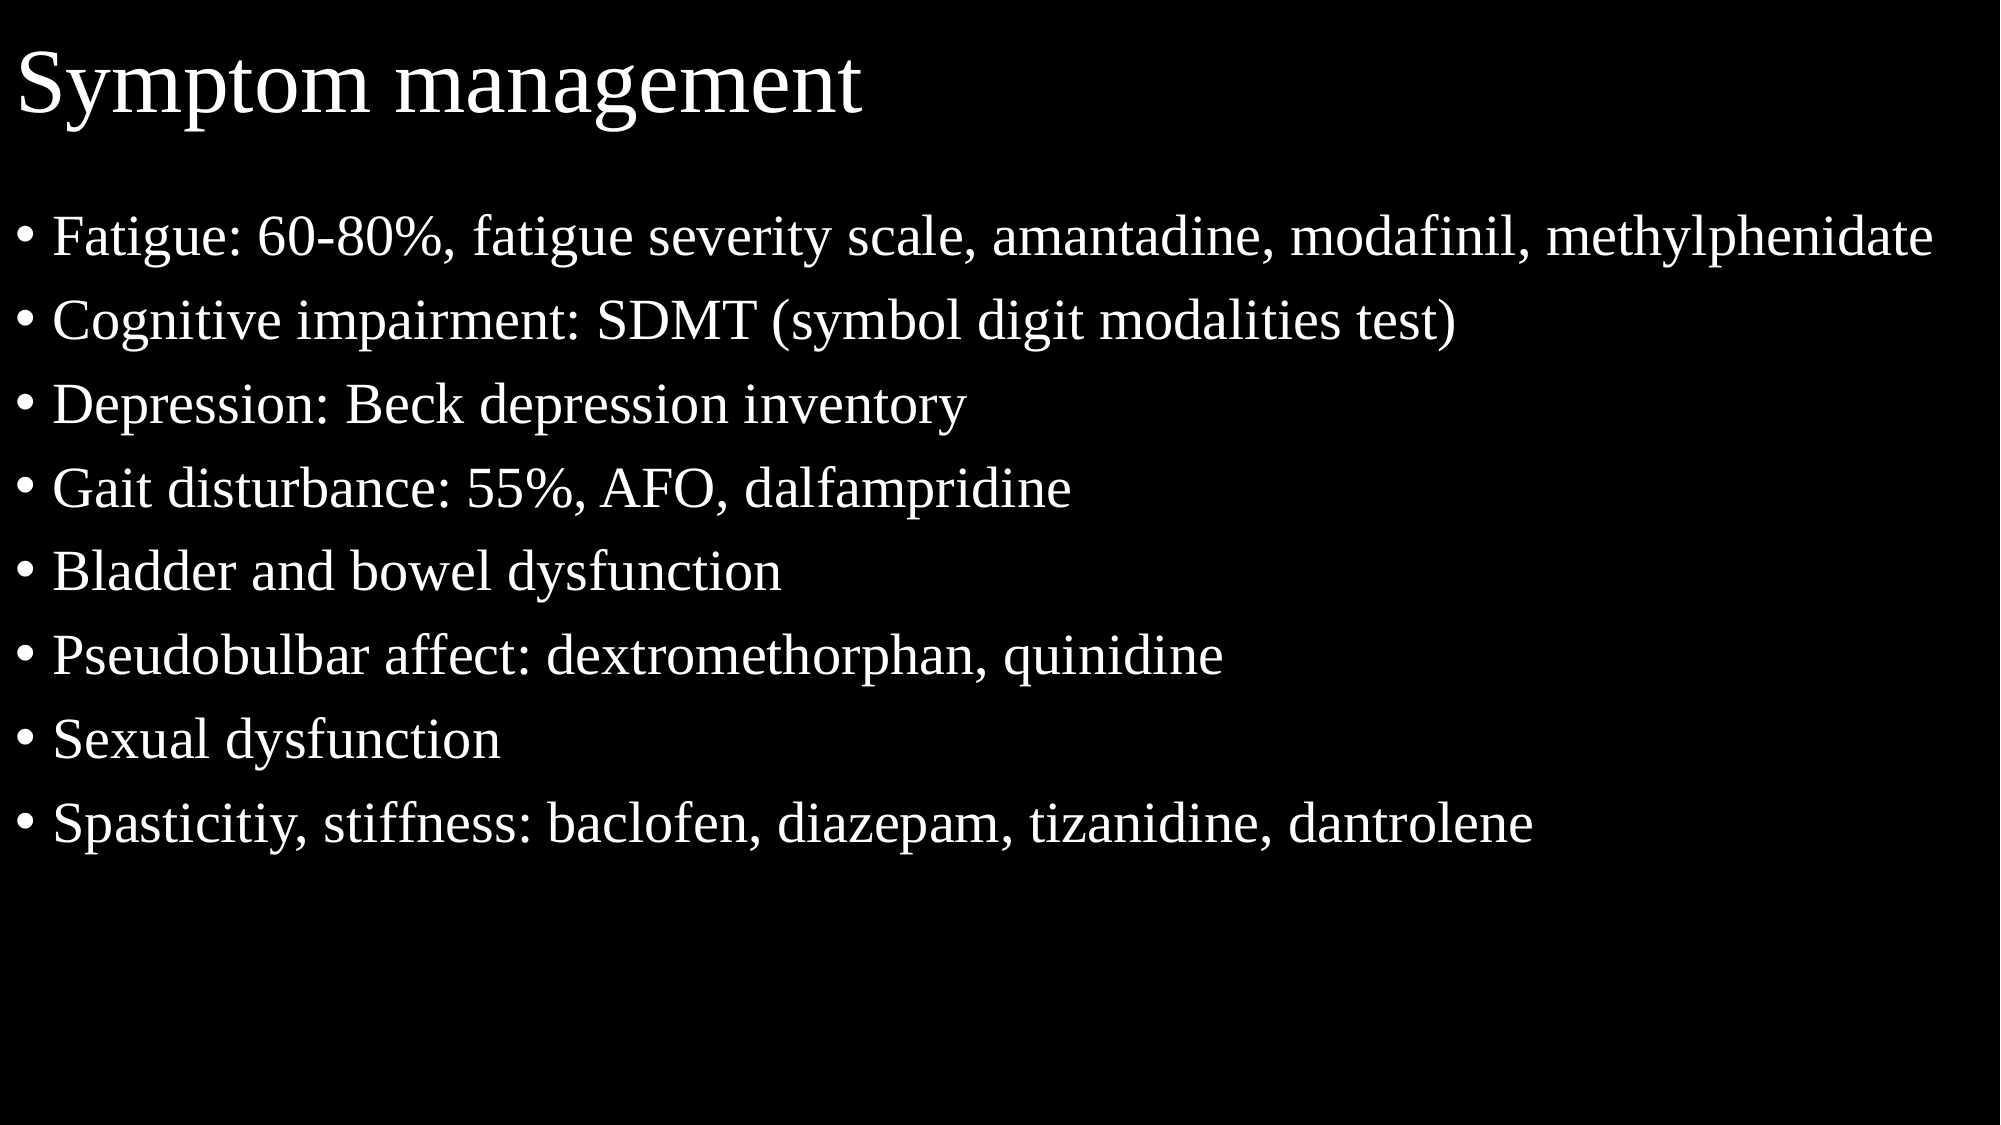

# Symptom management
Fatigue: 60-80%, fatigue severity scale, amantadine, modafinil, methylphenidate
Cognitive impairment: SDMT (symbol digit modalities test)
Depression: Beck depression inventory
Gait disturbance: 55%, AFO, dalfampridine
Bladder and bowel dysfunction
Pseudobulbar affect: dextromethorphan, quinidine
Sexual dysfunction
Spasticitiy, stiffness: baclofen, diazepam, tizanidine, dantrolene